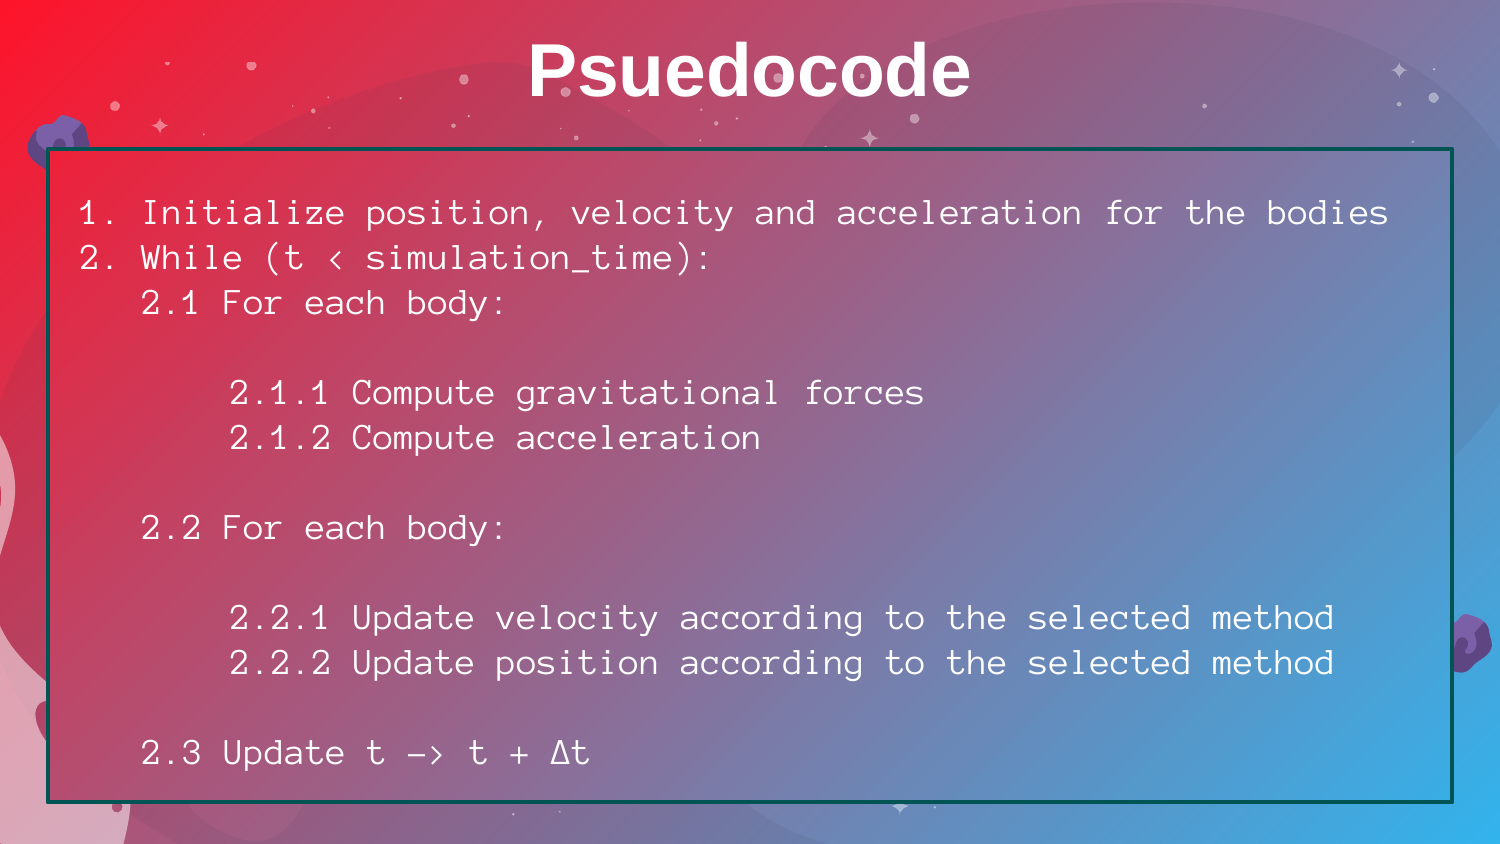

# Psuedocode

1. Initialize position, velocity and acceleration for the bodies
2. While (t < simulation_time):
   2.1 For each body:

	2.1.1 Compute gravitational forces
	2.1.2 Compute acceleration

   2.2 For each body:

	2.2.1 Update velocity according to the selected method
	2.2.2 Update position according to the selected method

   2.3 Update t -> t + Δt